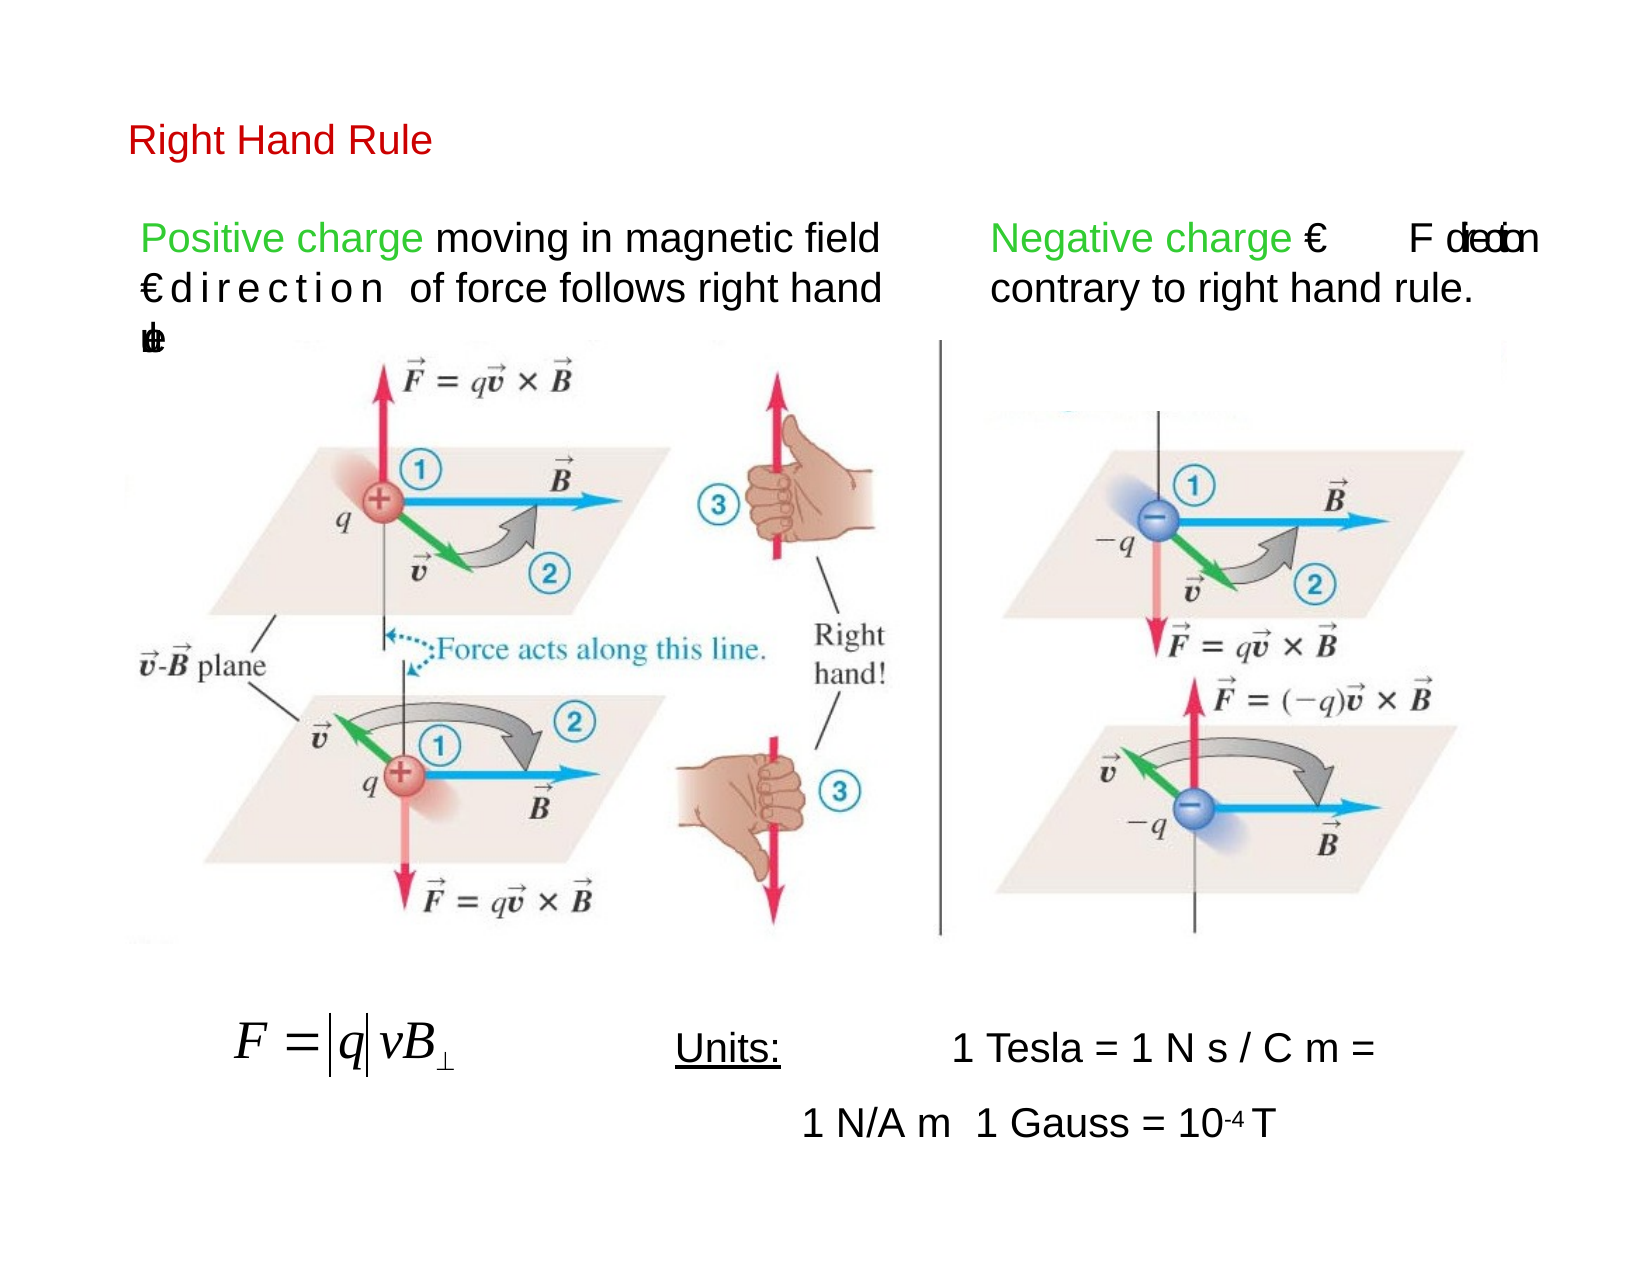

# Right Hand Rule
Positive charge moving in magnetic field
€direction of force follows right hand  rule
Negative charge € F direction  contrary to right hand rule.

Units:		1 Tesla = 1 N s / C m = 1 N/A m  1 Gauss = 10-4 T
F = q vB⊥